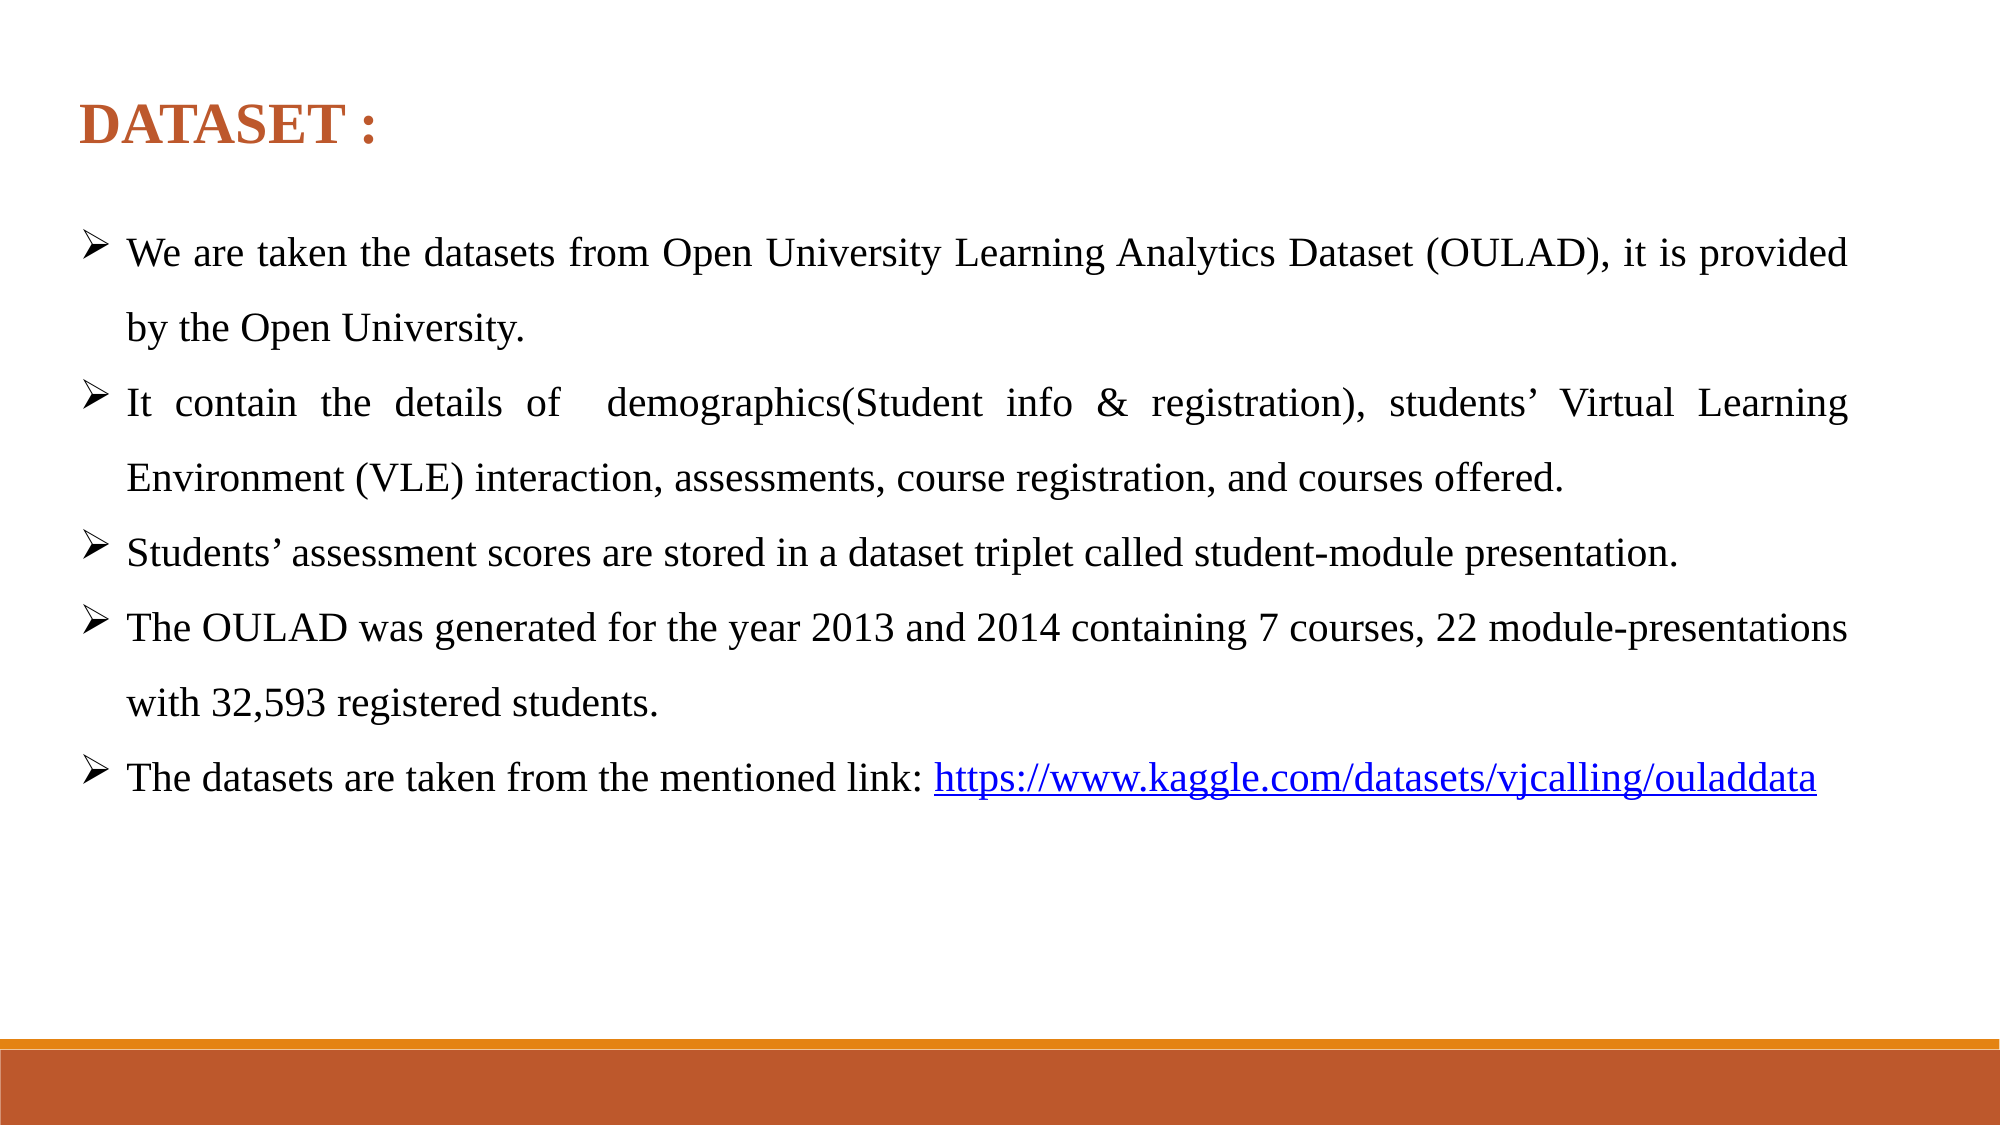

DATASET :

We are taken the datasets from Open University Learning Analytics Dataset (OULAD), it is provided by the Open University.
It contain the details of  demographics(Student info & registration), students’ Virtual Learning Environment (VLE) interaction, assessments, course registration, and courses offered.
Students’ assessment scores are stored in a dataset triplet called student-module presentation.
The OULAD was generated for the year 2013 and 2014 containing 7 courses, 22 module-presentations with 32,593 registered students.
The datasets are taken from the mentioned link: https://www.kaggle.com/datasets/vjcalling/ouladdata